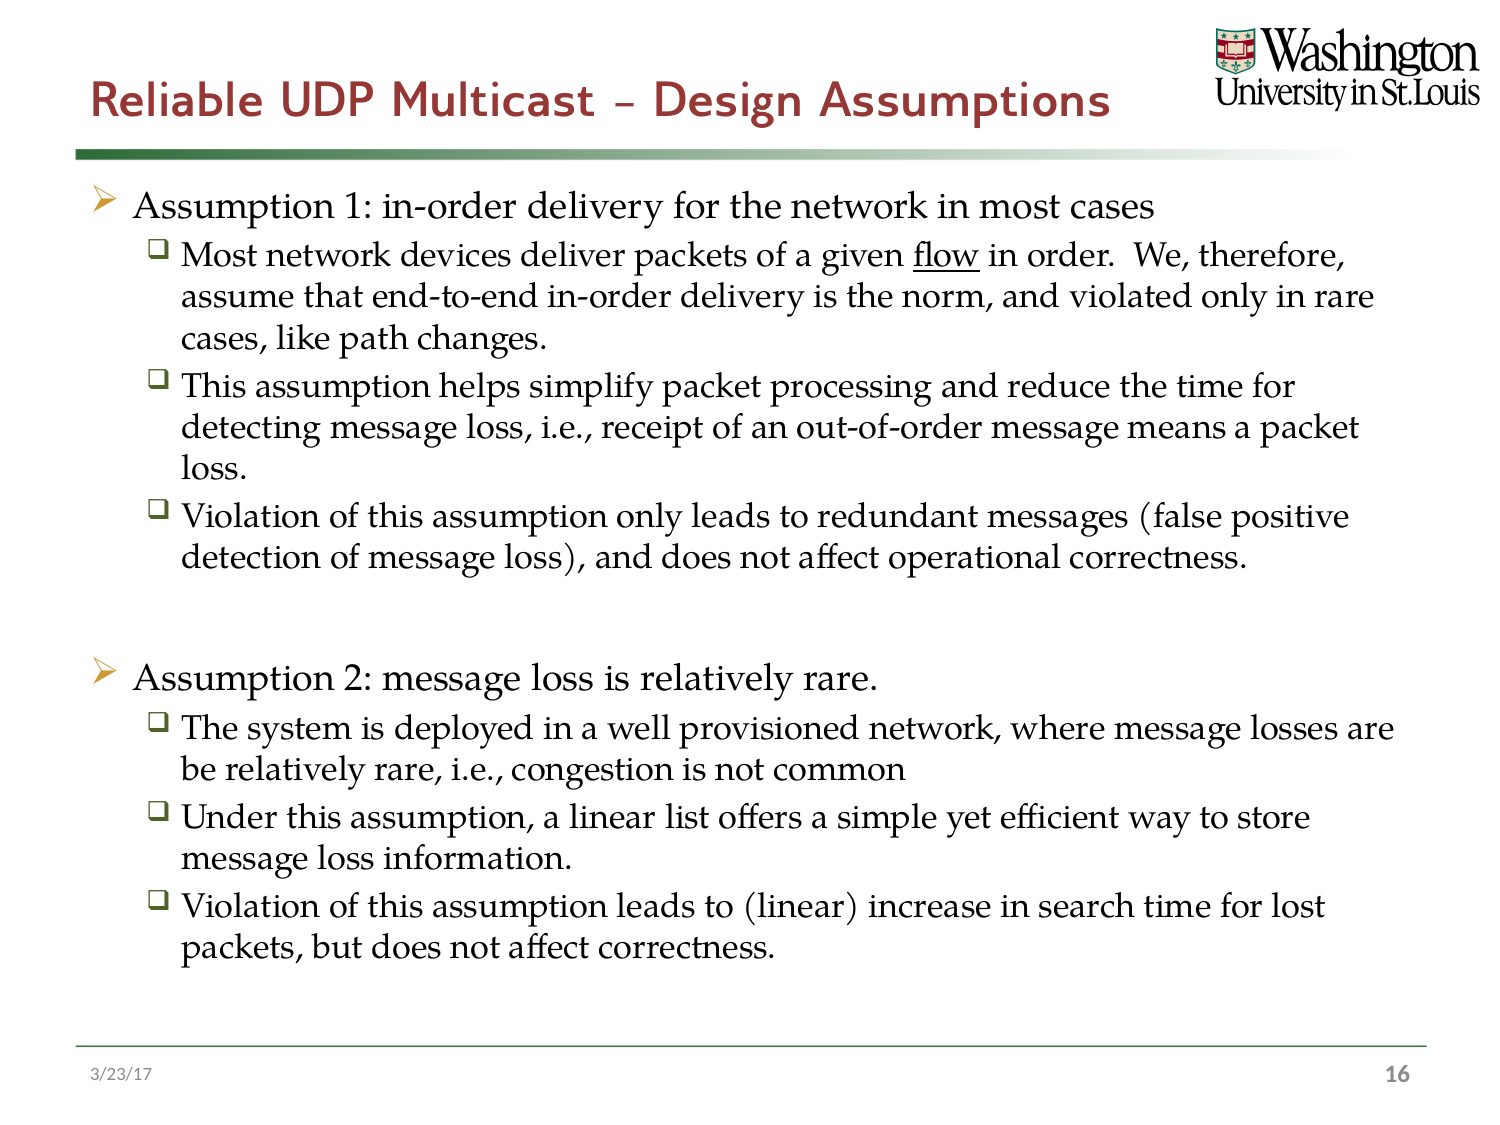

# Reliable UDP Multicast – Design Assumptions
Assumption 1: in-order delivery for the network in most cases
Most network devices deliver packets of a given flow in order.  We, therefore, assume that end-to-end in-order delivery is the norm, and violated only in rare cases, like path changes.
This assumption helps simplify packet processing and reduce the time for detecting message loss, i.e., receipt of an out-of-order message means a packet loss.
Violation of this assumption only leads to redundant messages (false positive detection of message loss), and does not affect operational correctness.

Assumption 2: message loss is relatively rare.
The system is deployed in a well provisioned network, where message losses are be relatively rare, i.e., congestion is not common
Under this assumption, a linear list offers a simple yet efficient way to store message loss information.
Violation of this assumption leads to (linear) increase in search time for lost packets, but does not affect correctness.

3/23/17
16